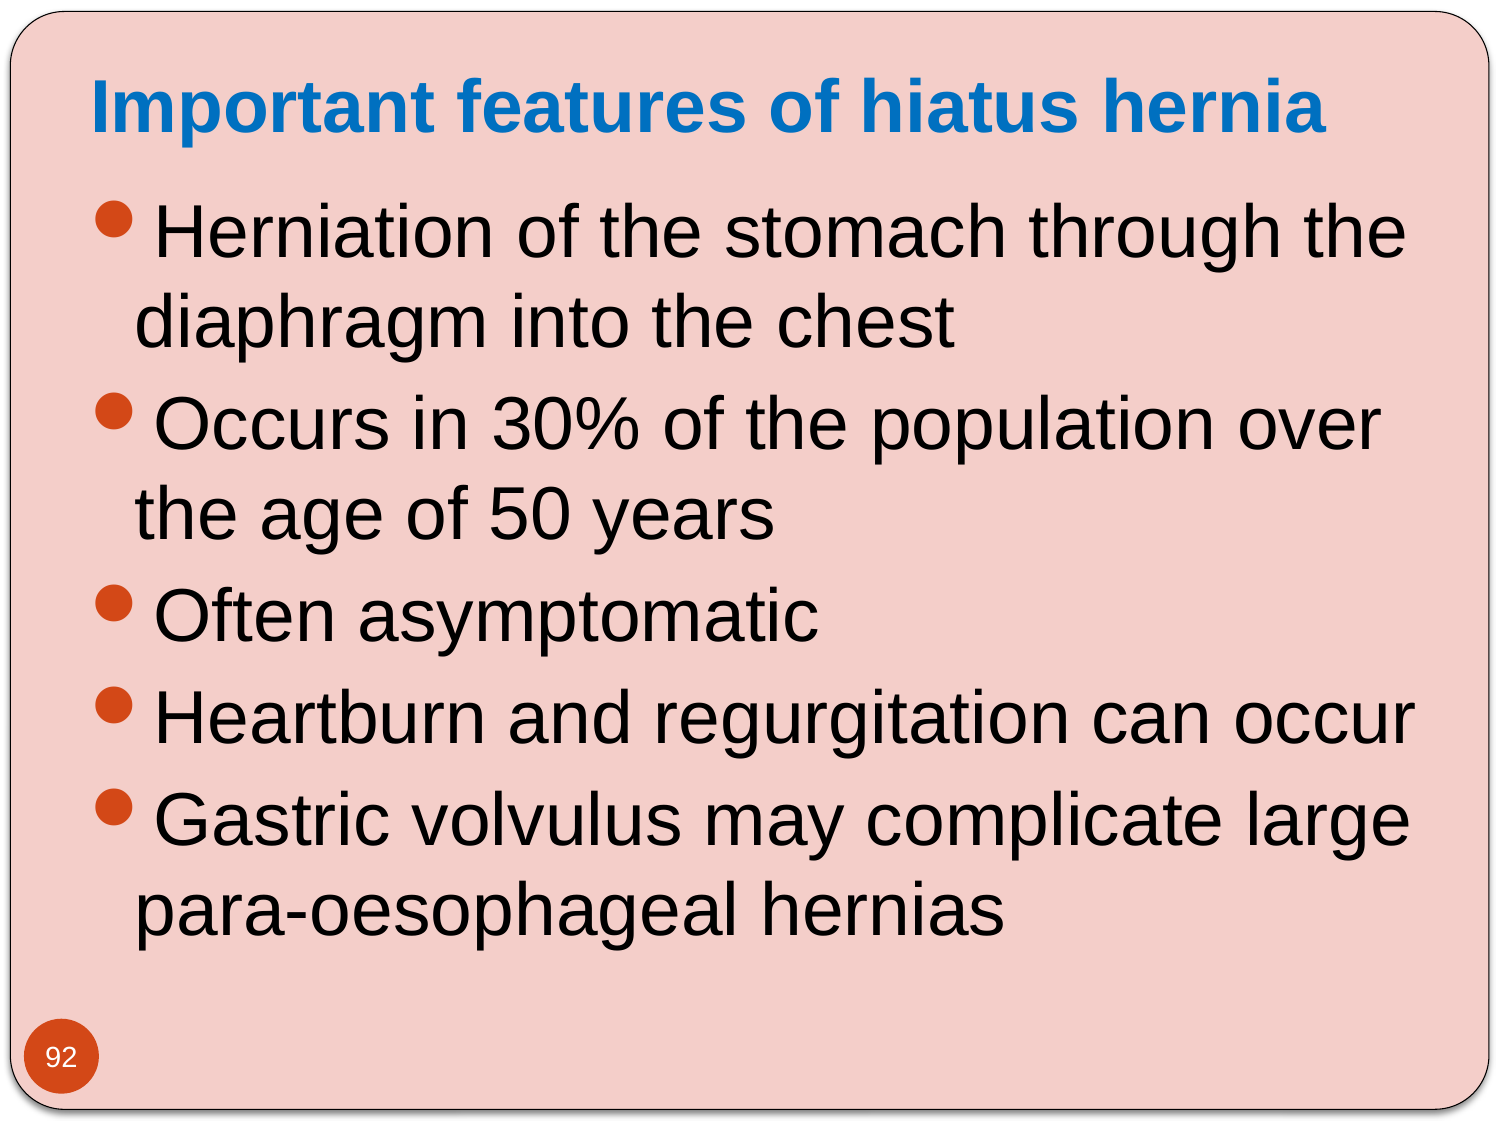

# Important features of hiatus hernia
Herniation of the stomach through the diaphragm into the chest
Occurs in 30% of the population over the age of 50 years
Often asymptomatic
Heartburn and regurgitation can occur
Gastric volvulus may complicate large para-oesophageal hernias

92